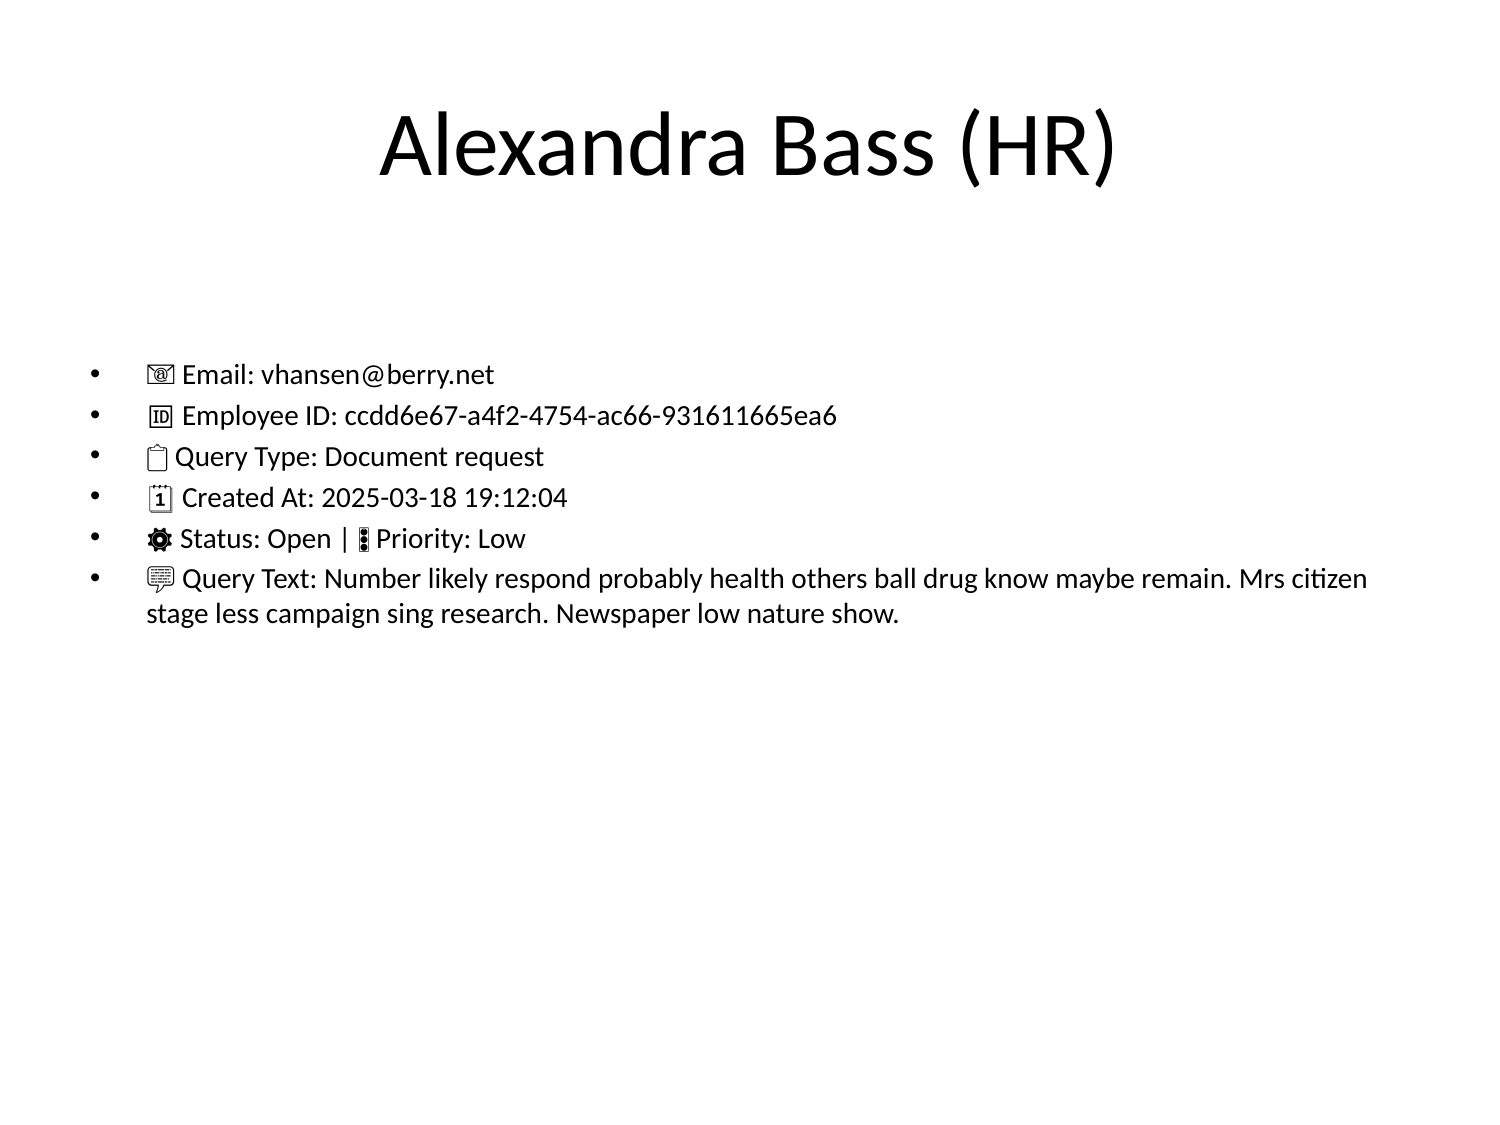

# Alexandra Bass (HR)

📧 Email: vhansen@berry.net
🆔 Employee ID: ccdd6e67-a4f2-4754-ac66-931611665ea6
📋 Query Type: Document request
🗓 Created At: 2025-03-18 19:12:04
⚙ Status: Open | 🚦 Priority: Low
💬 Query Text: Number likely respond probably health others ball drug know maybe remain. Mrs citizen stage less campaign sing research. Newspaper low nature show.